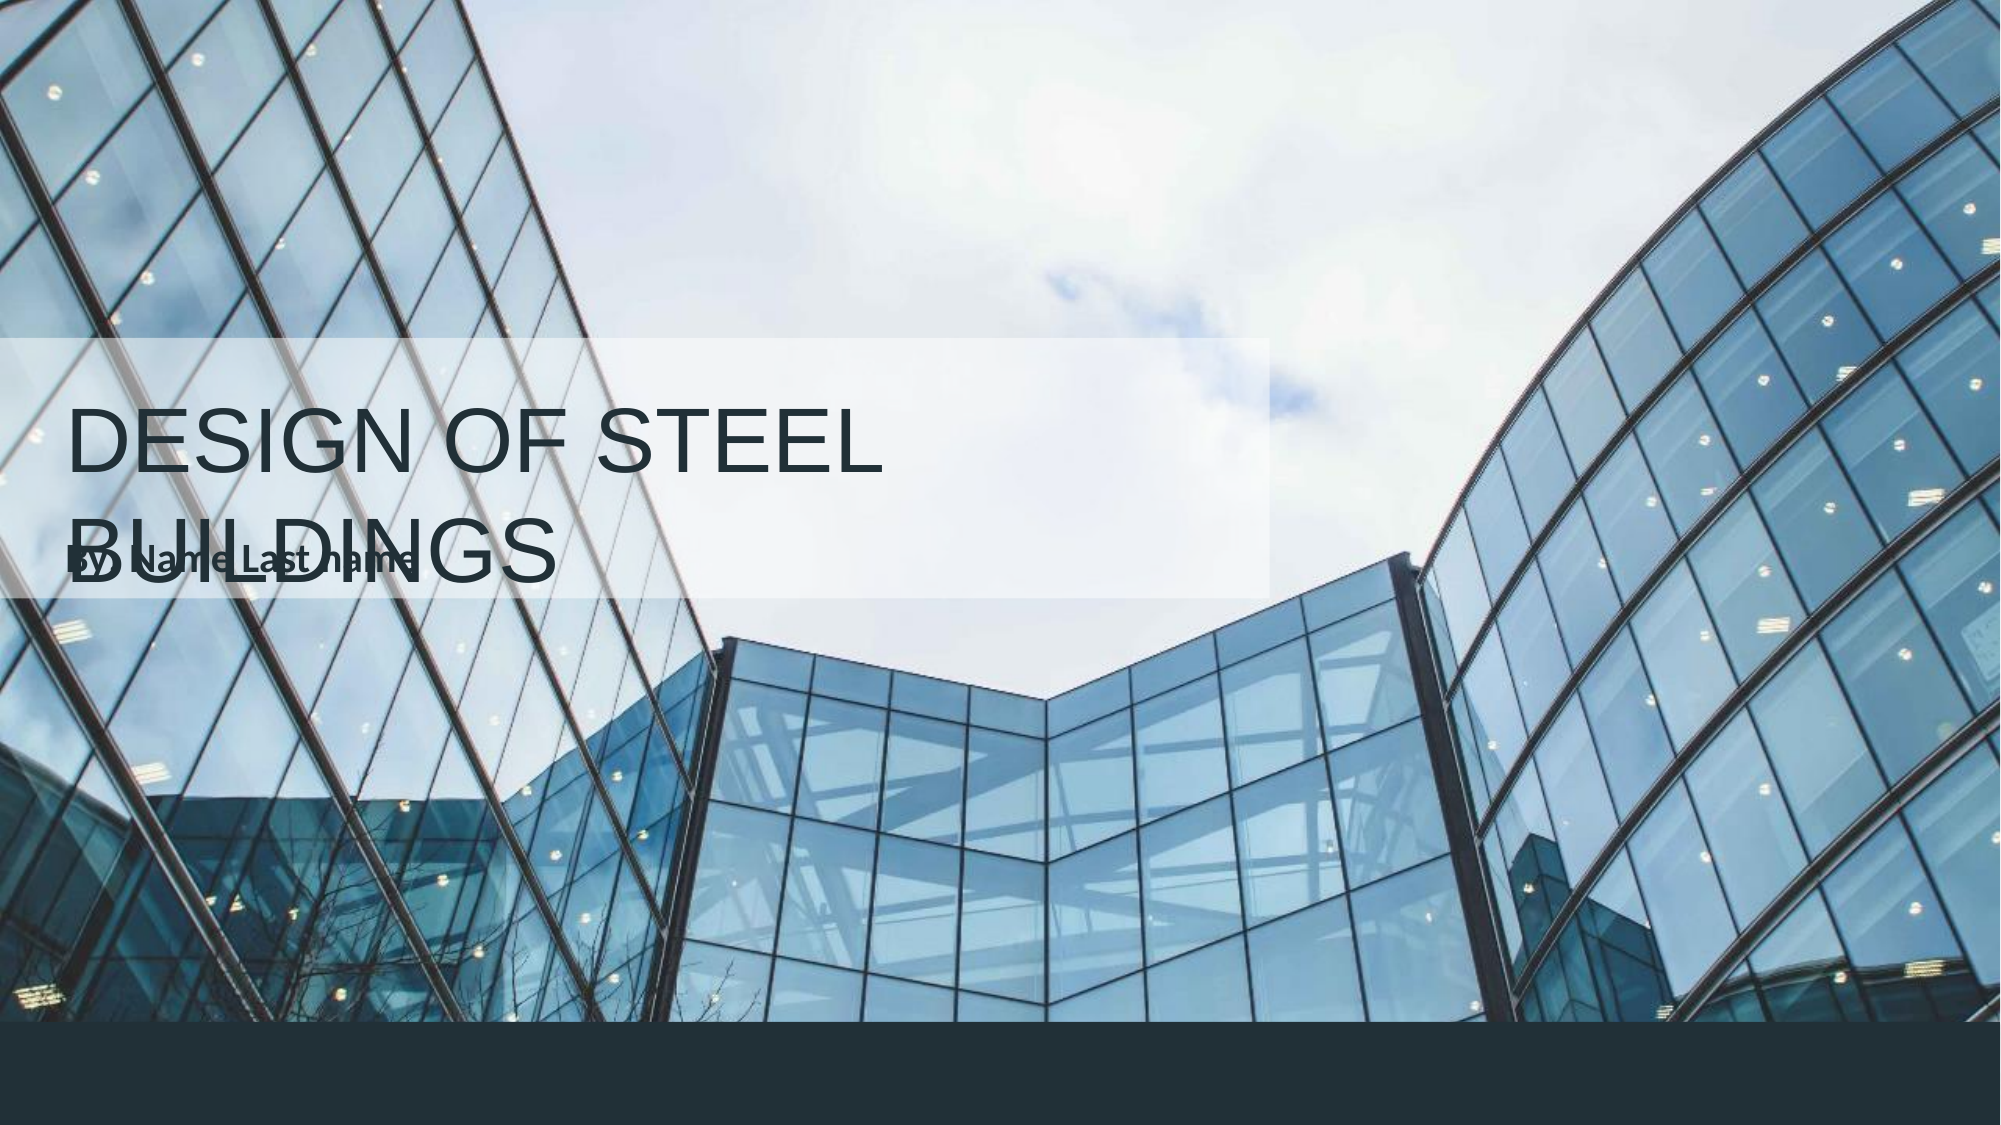

DESIGN OF STEEL BUILDINGS
By: Name Last name